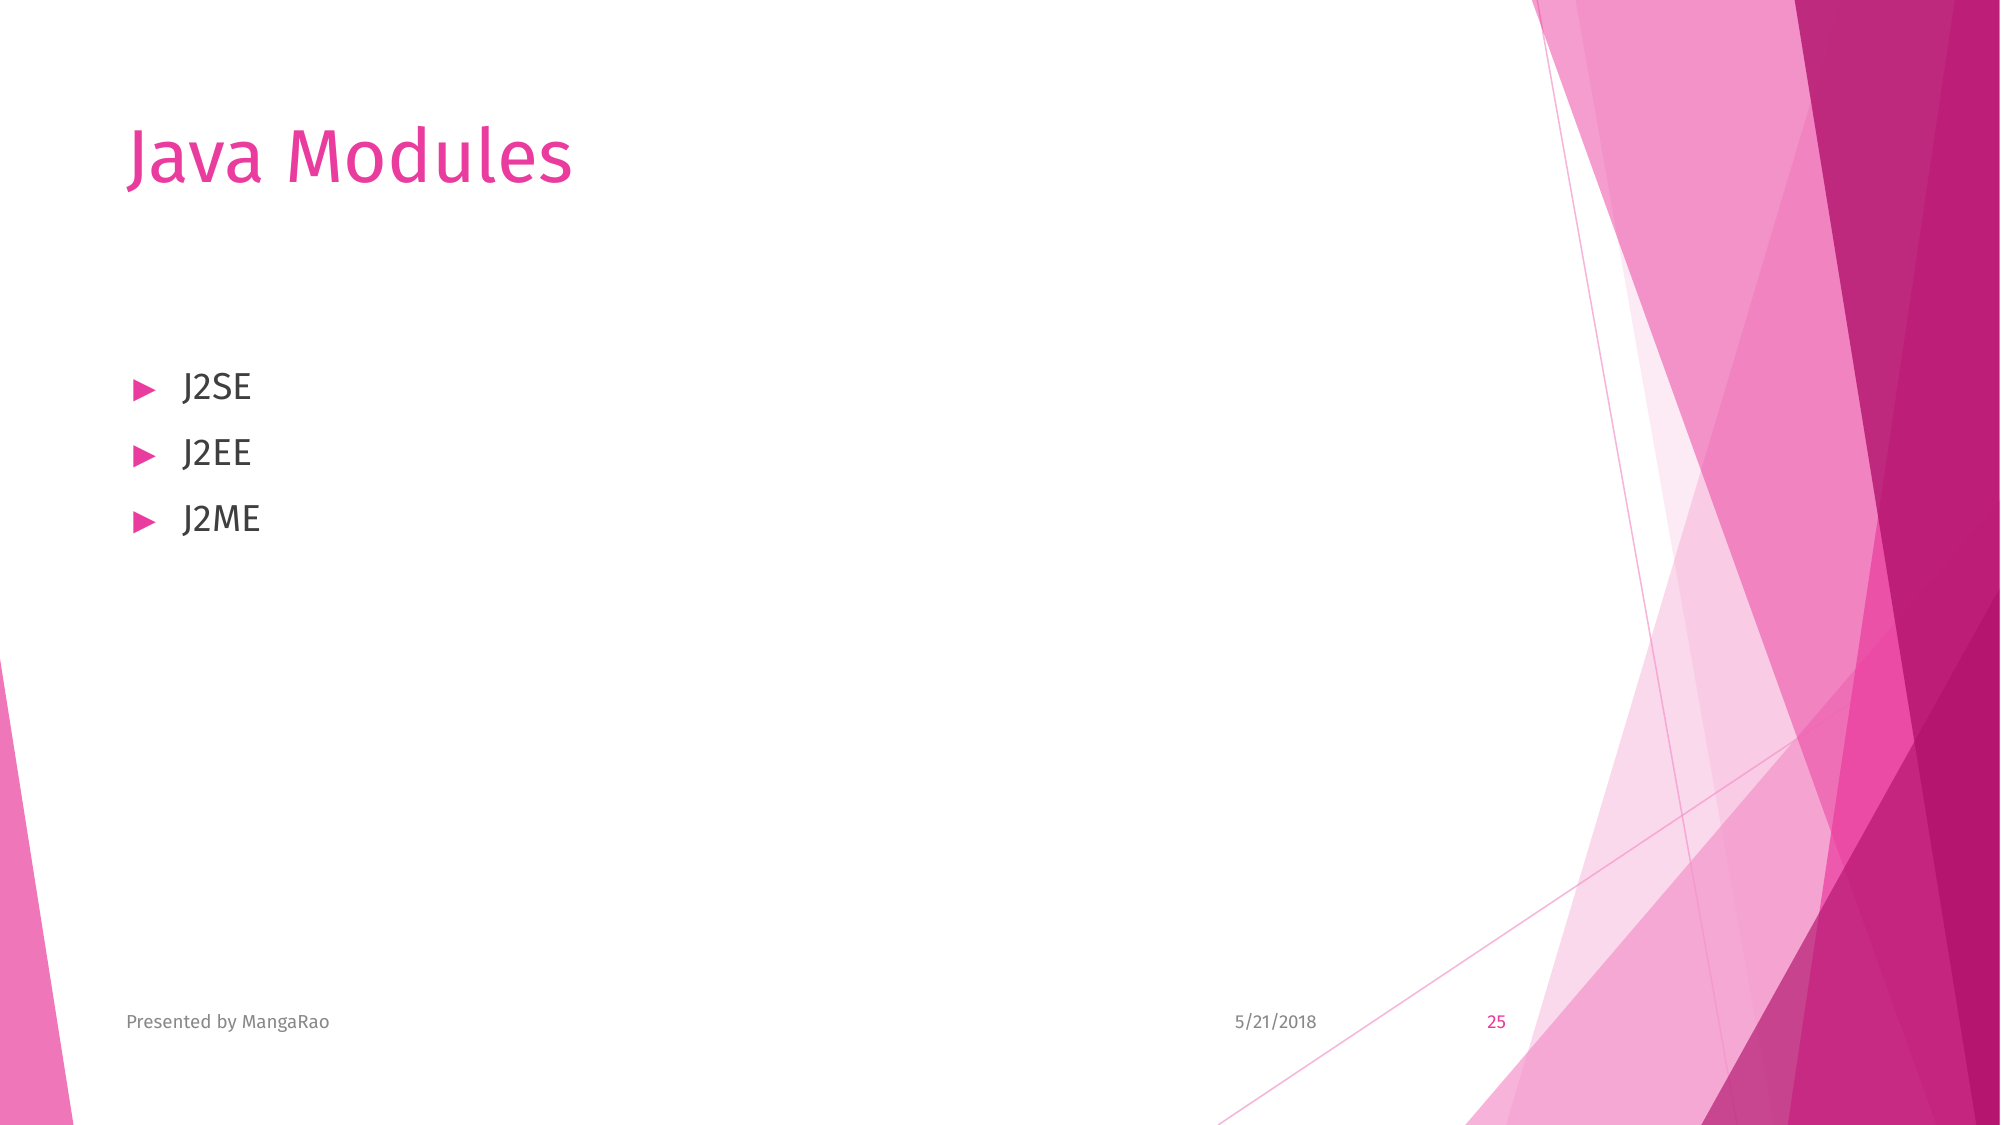

# Java Modules
J2SE
J2EE
J2ME
Presented by MangaRao
5/21/2018
25